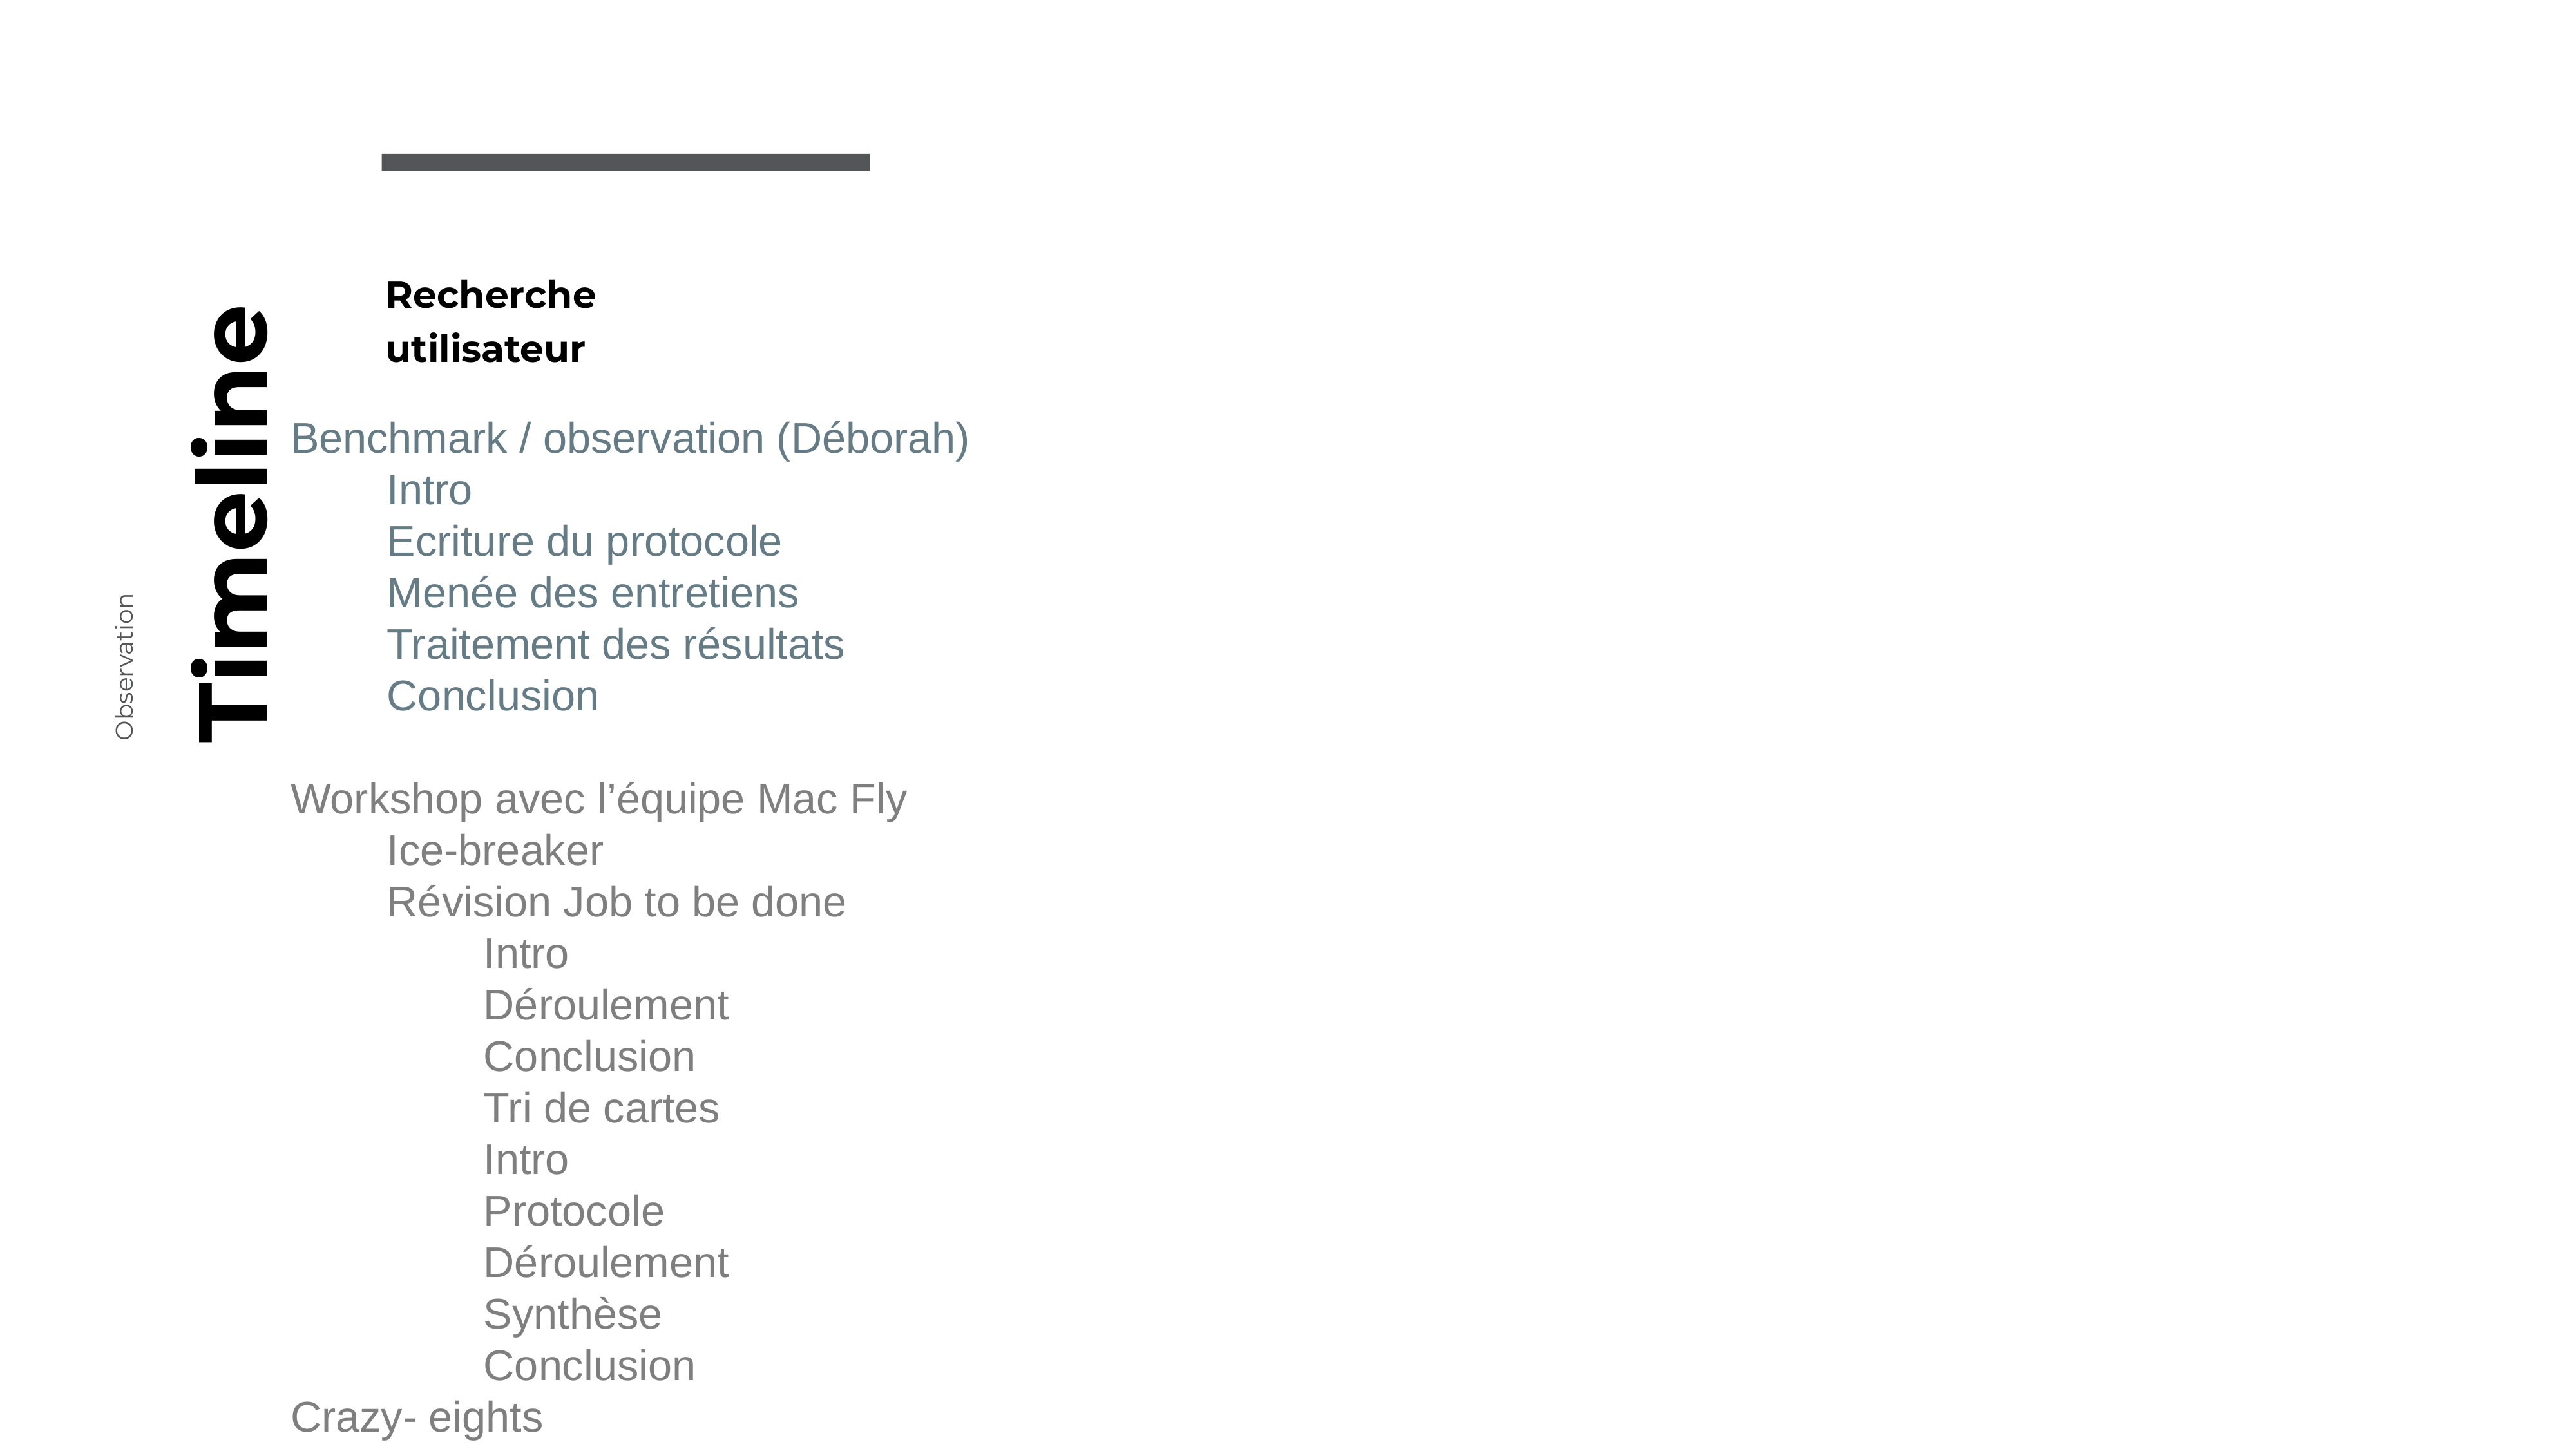

Recherche utilisateur
Observation
Timeline

Benchmark / observation (Déborah)
Intro
Ecriture du protocole
Menée des entretiens
Traitement des résultats
Conclusion

Workshop avec l’équipe Mac Fly
Ice-breaker
Révision Job to be done
Intro
Déroulement
Conclusion
Tri de cartes
Intro
Protocole
Déroulement
Synthèse
Conclusion
Crazy- eights
Intro
Protocole
Déroulement
Synthèse
Conclusion
Design studio avec l’équipe Mac Fly
Intro
Protocole
Déroulement
Synthèse
Conclusion
Benchmark inspirationnel / mood board
Intro
Protocole
Déroulement
Synthèse
Conclusion
Conclusion / synthèse (kickoff de la phase prototype)